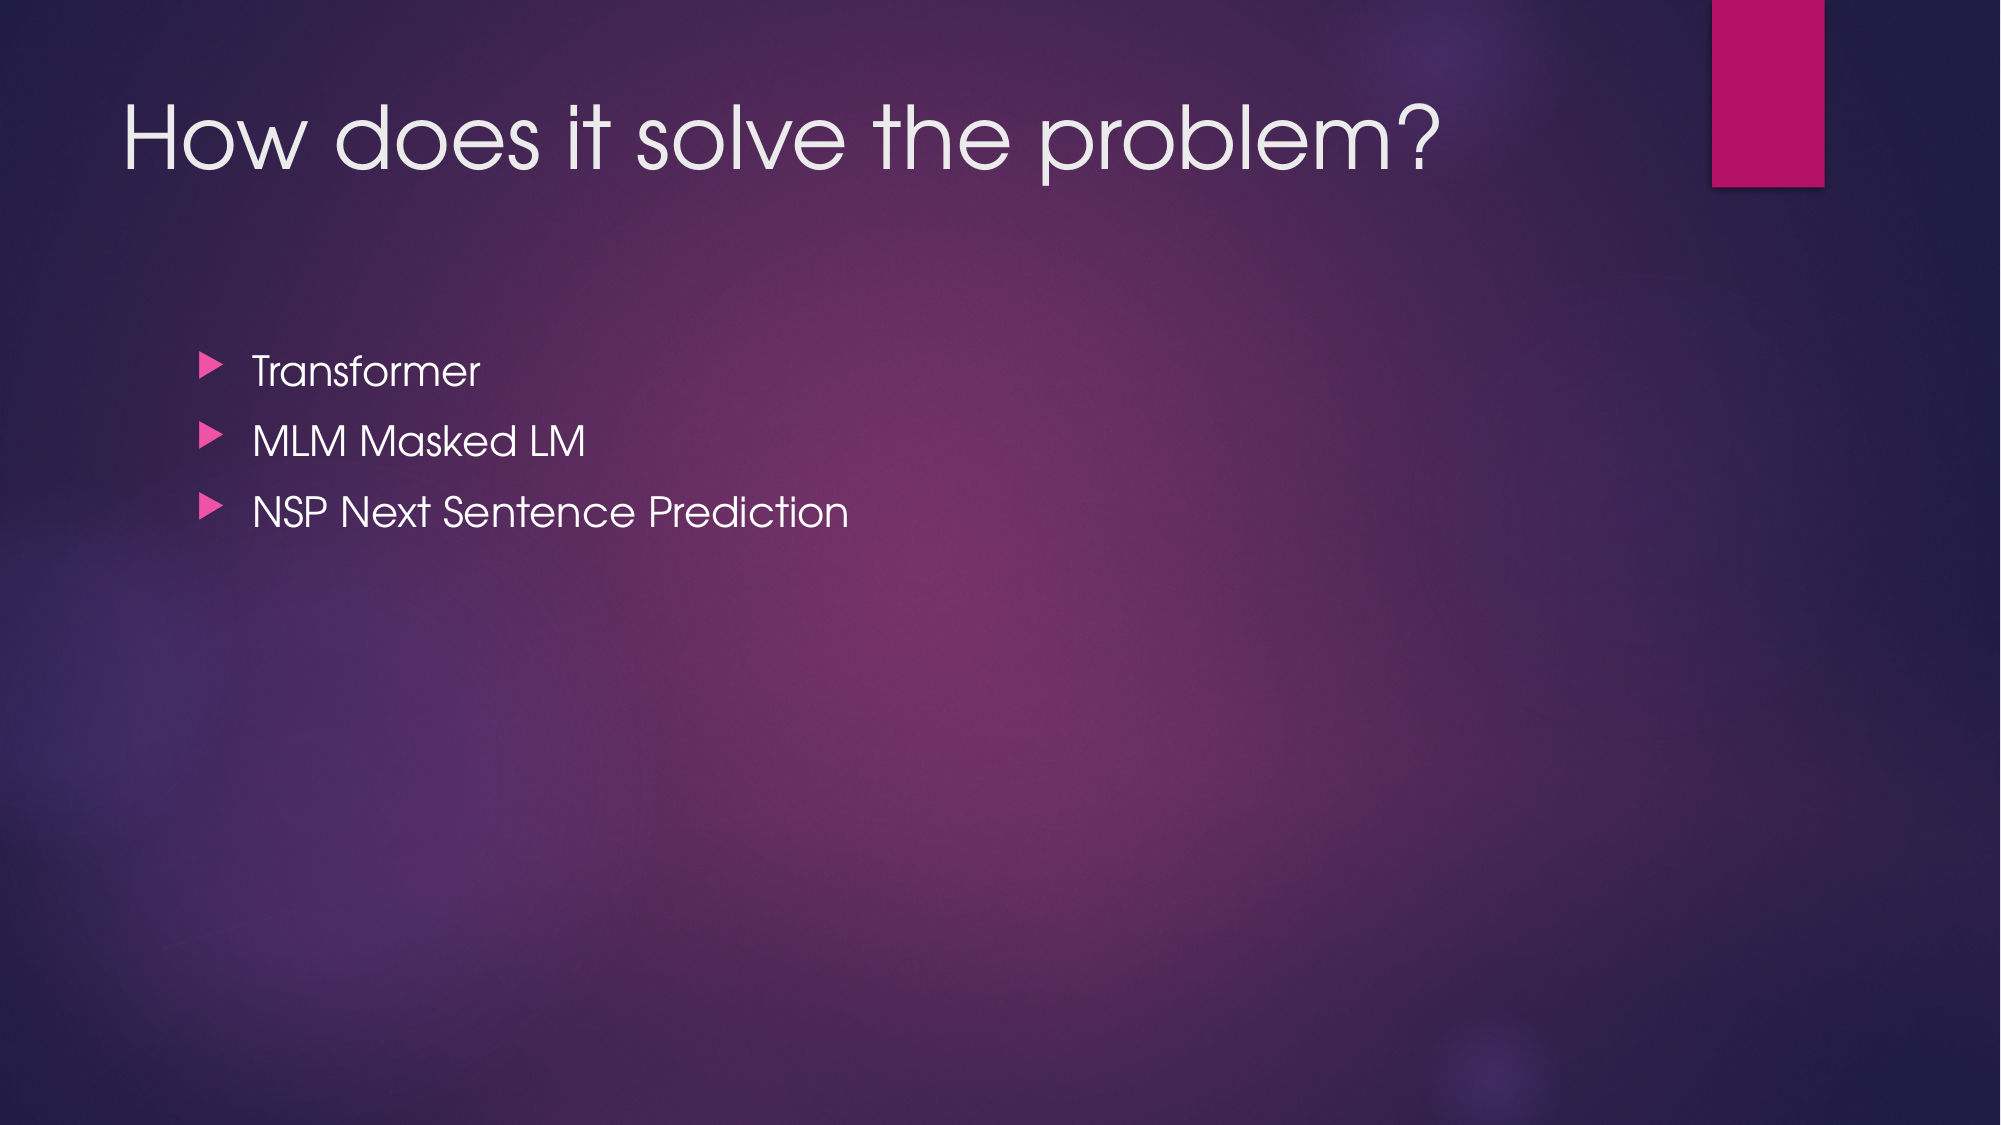

# How does it solve the problem?
Transformer
MLM Masked LM
NSP Next Sentence Prediction